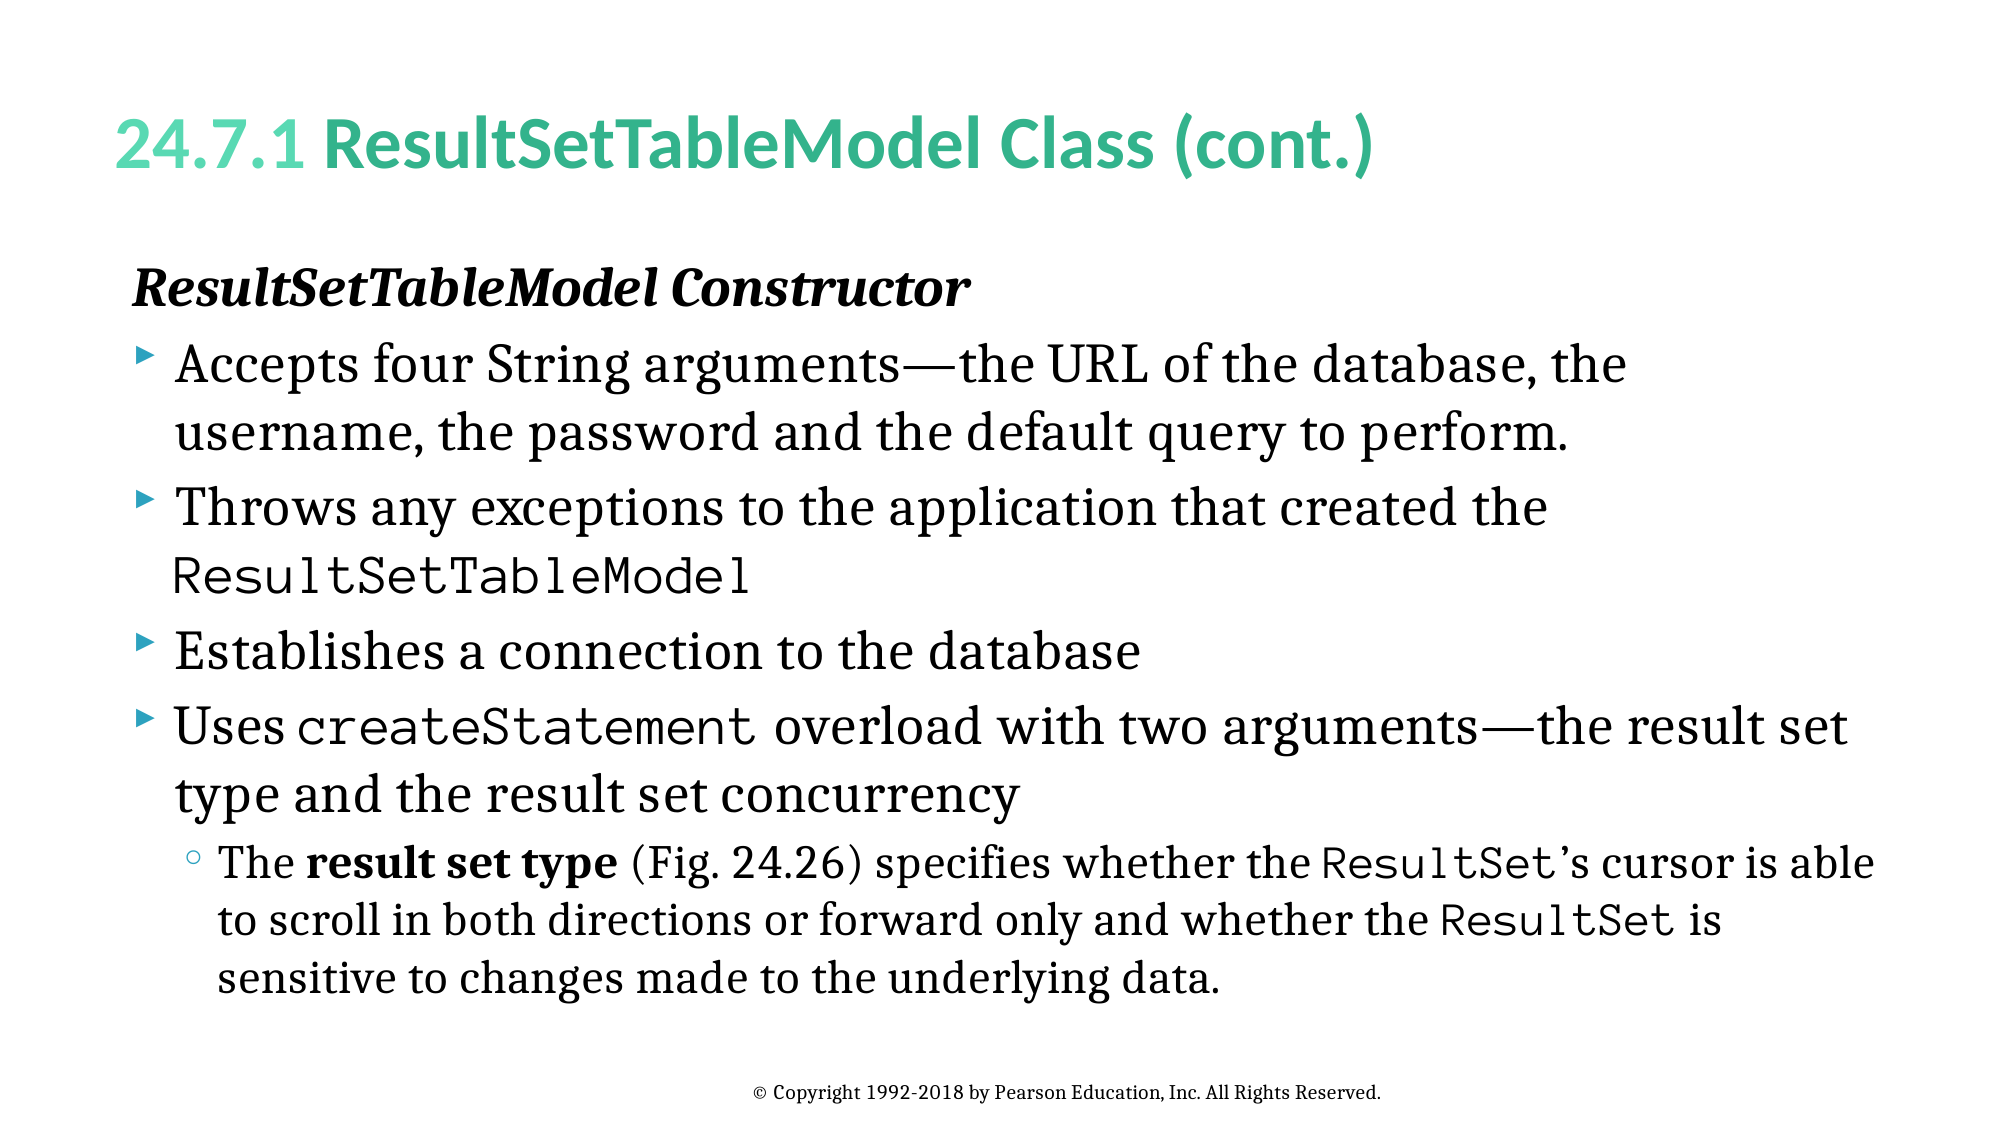

# 24.7.1 ResultSetTableModel Class (cont.)
ResultSetTableModel Constructor
Accepts four String arguments—the URL of the database, the username, the password and the default query to perform.
Throws any exceptions to the application that created the ResultSetTableModel
Establishes a connection to the database
Uses createStatement overload with two arguments—the result set type and the result set concurrency
The result set type (Fig. 24.26) specifies whether the ResultSet’s cursor is able to scroll in both directions or forward only and whether the ResultSet is sensitive to changes made to the underlying data.
© Copyright 1992-2018 by Pearson Education, Inc. All Rights Reserved.